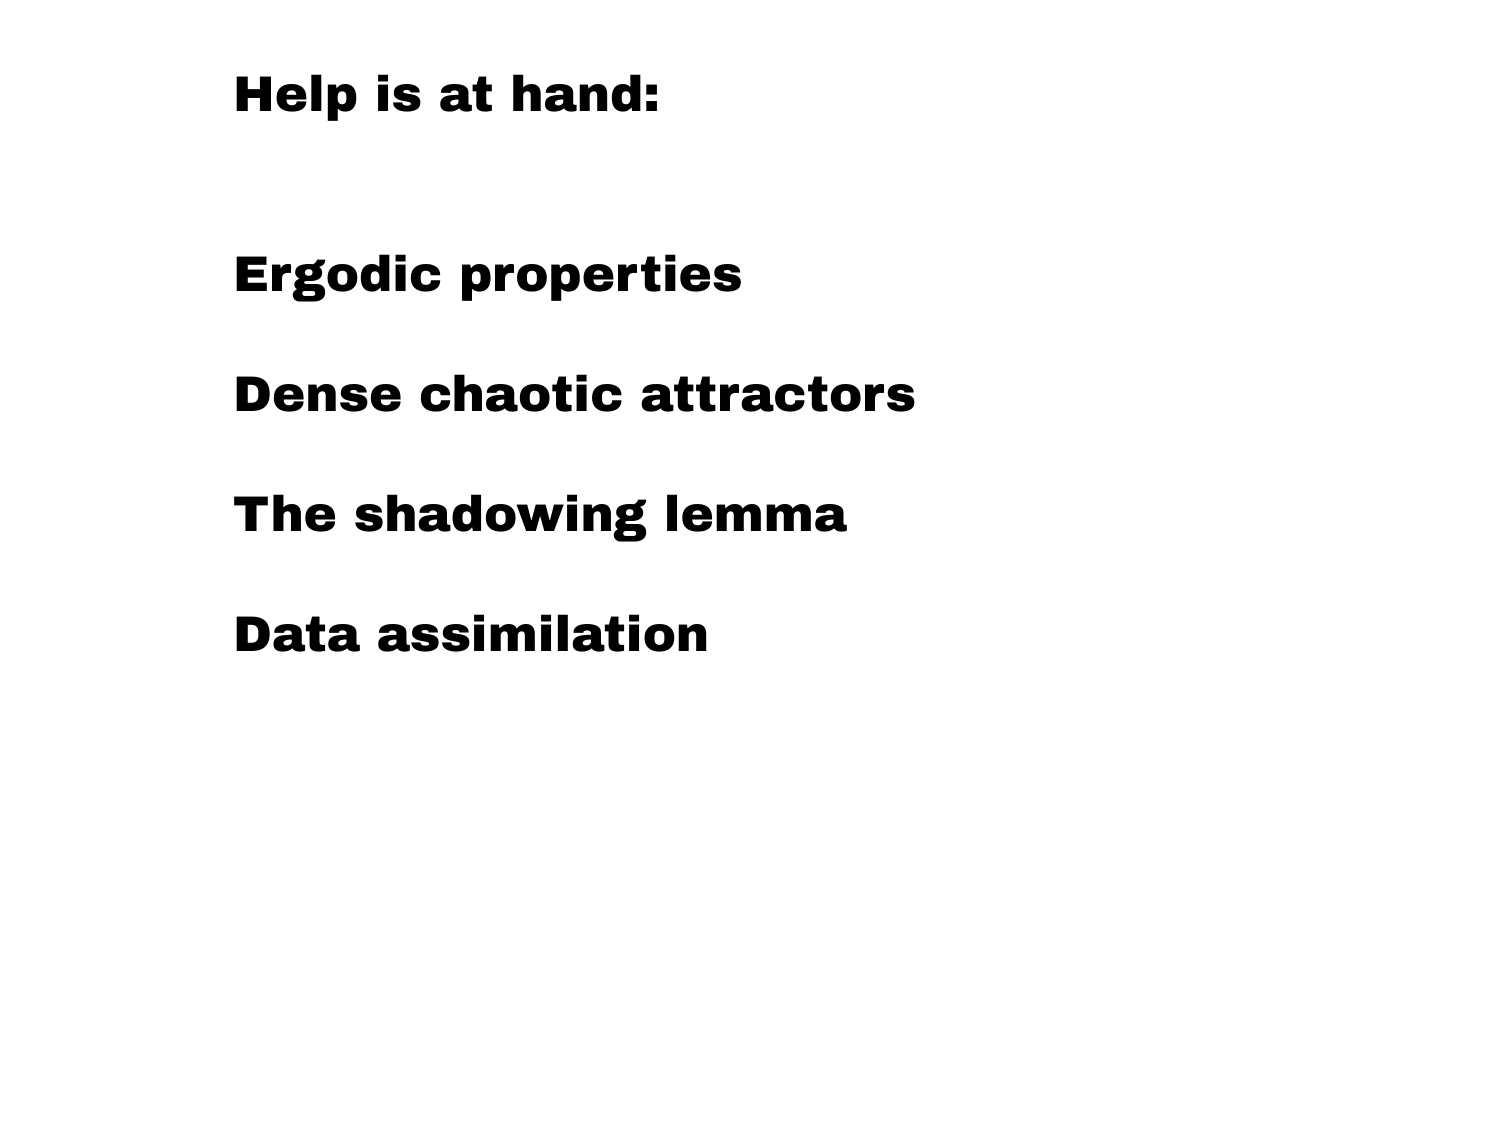

Help is at hand:

Ergodic properties

Dense chaotic attractors

The shadowing lemma

Data assimilation